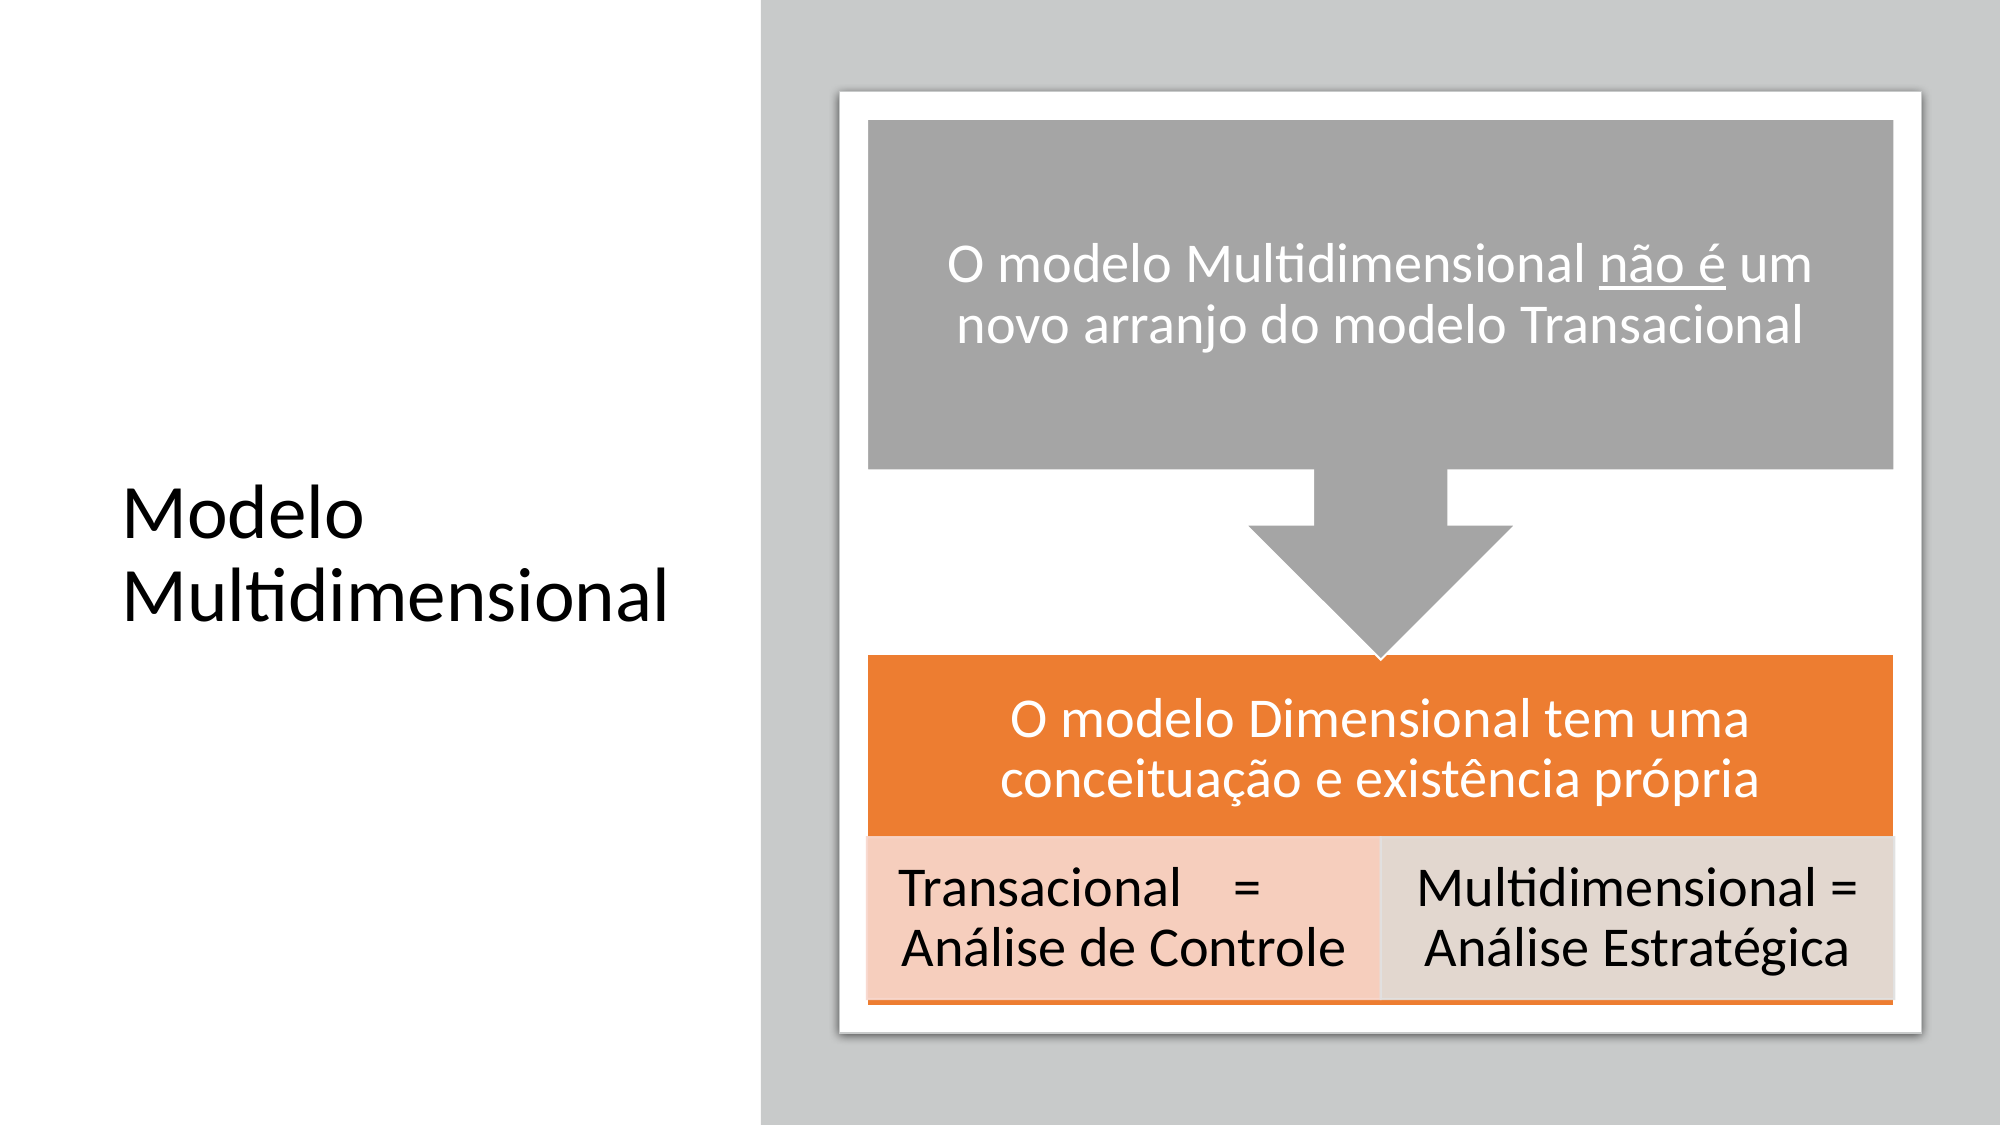

# Modelo Multidimensional
O modelo Dimensional tem uma conceituação e existência própria
Transacional    =	 Análise de Controle
Multidimensional = Análise Estratégica
O modelo Multidimensional não é um novo arranjo do modelo Transacional